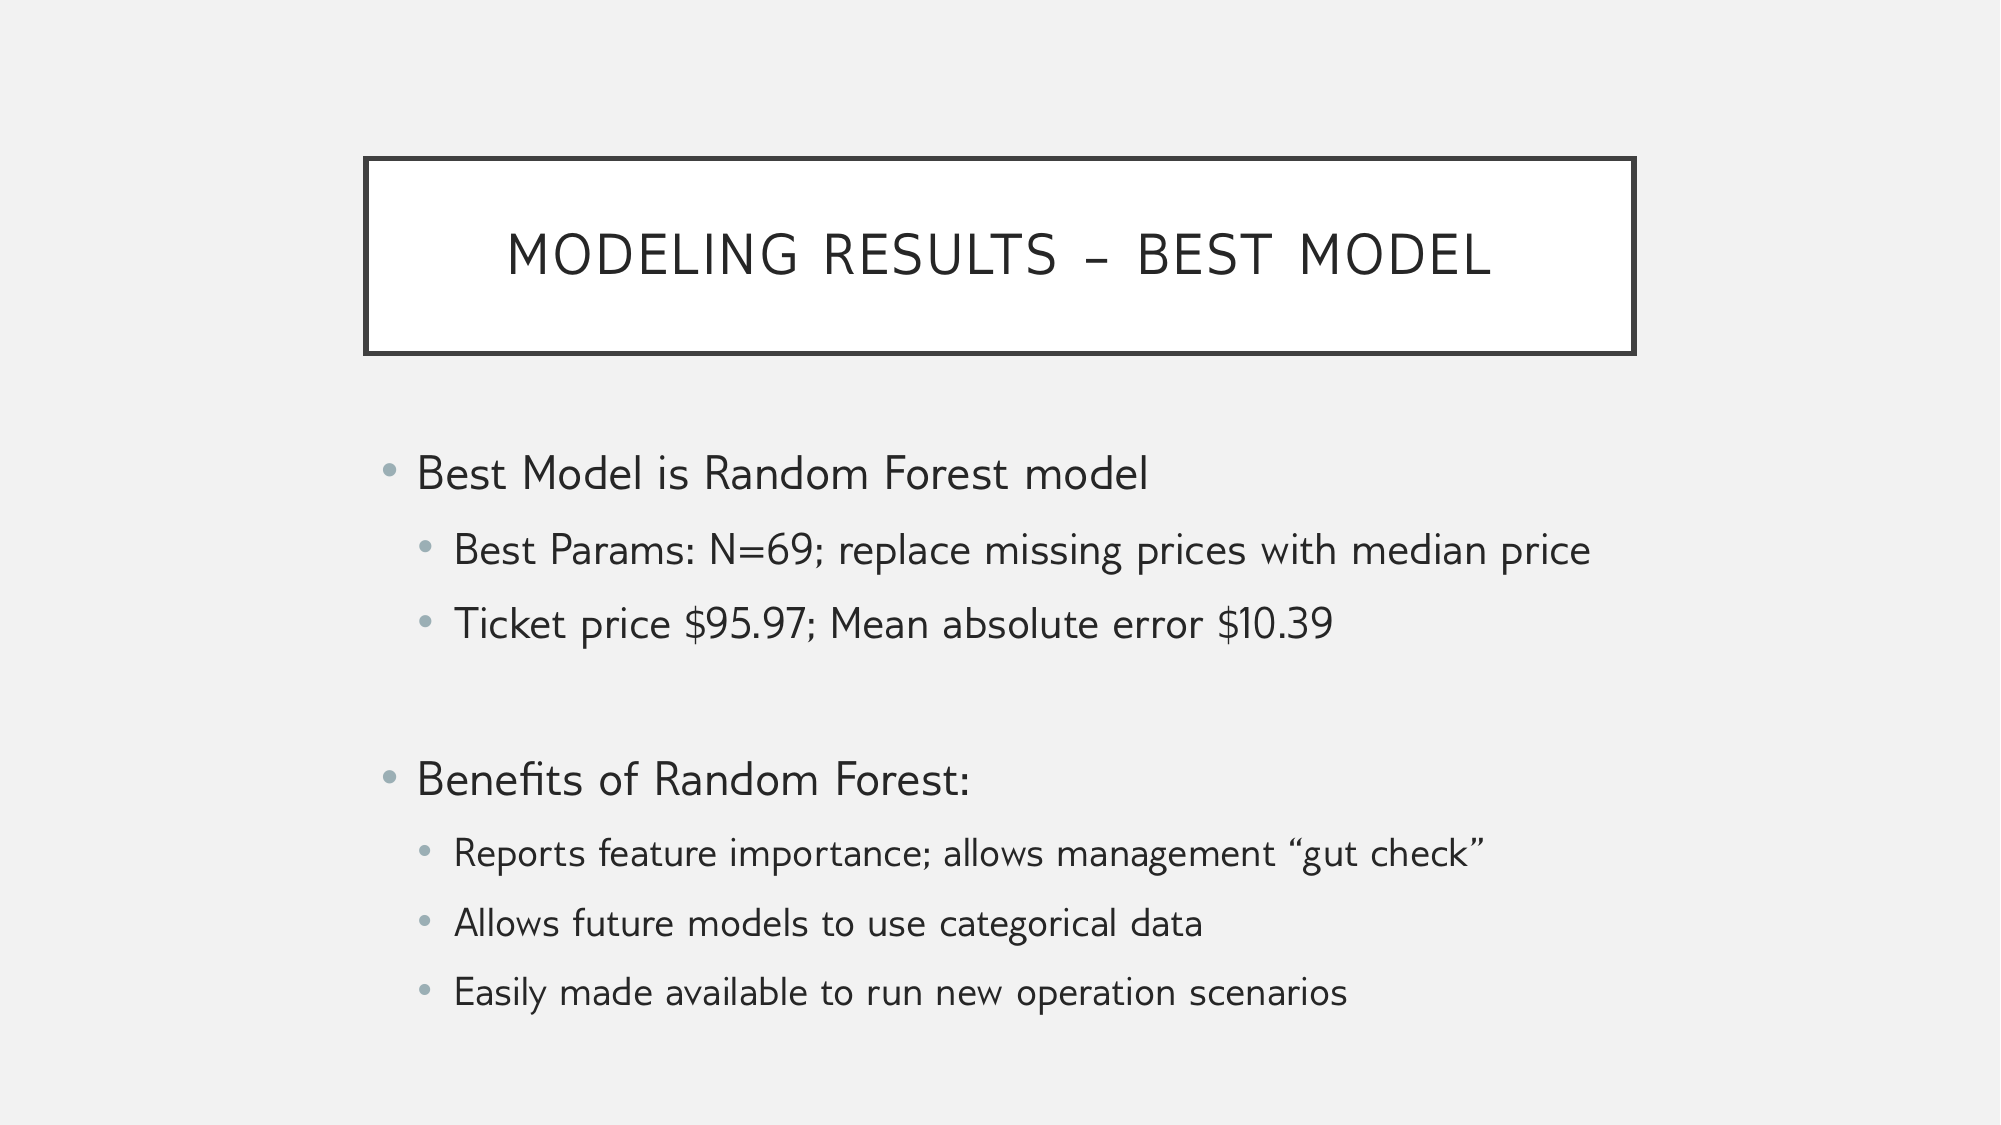

# Modeling Results – Best Model
Best Model is Random Forest model
Best Params: N=69; replace missing prices with median price
Ticket price $95.97; Mean absolute error $10.39

Benefits of Random Forest:
Reports feature importance; allows management “gut check”
Allows future models to use categorical data
Easily made available to run new operation scenarios